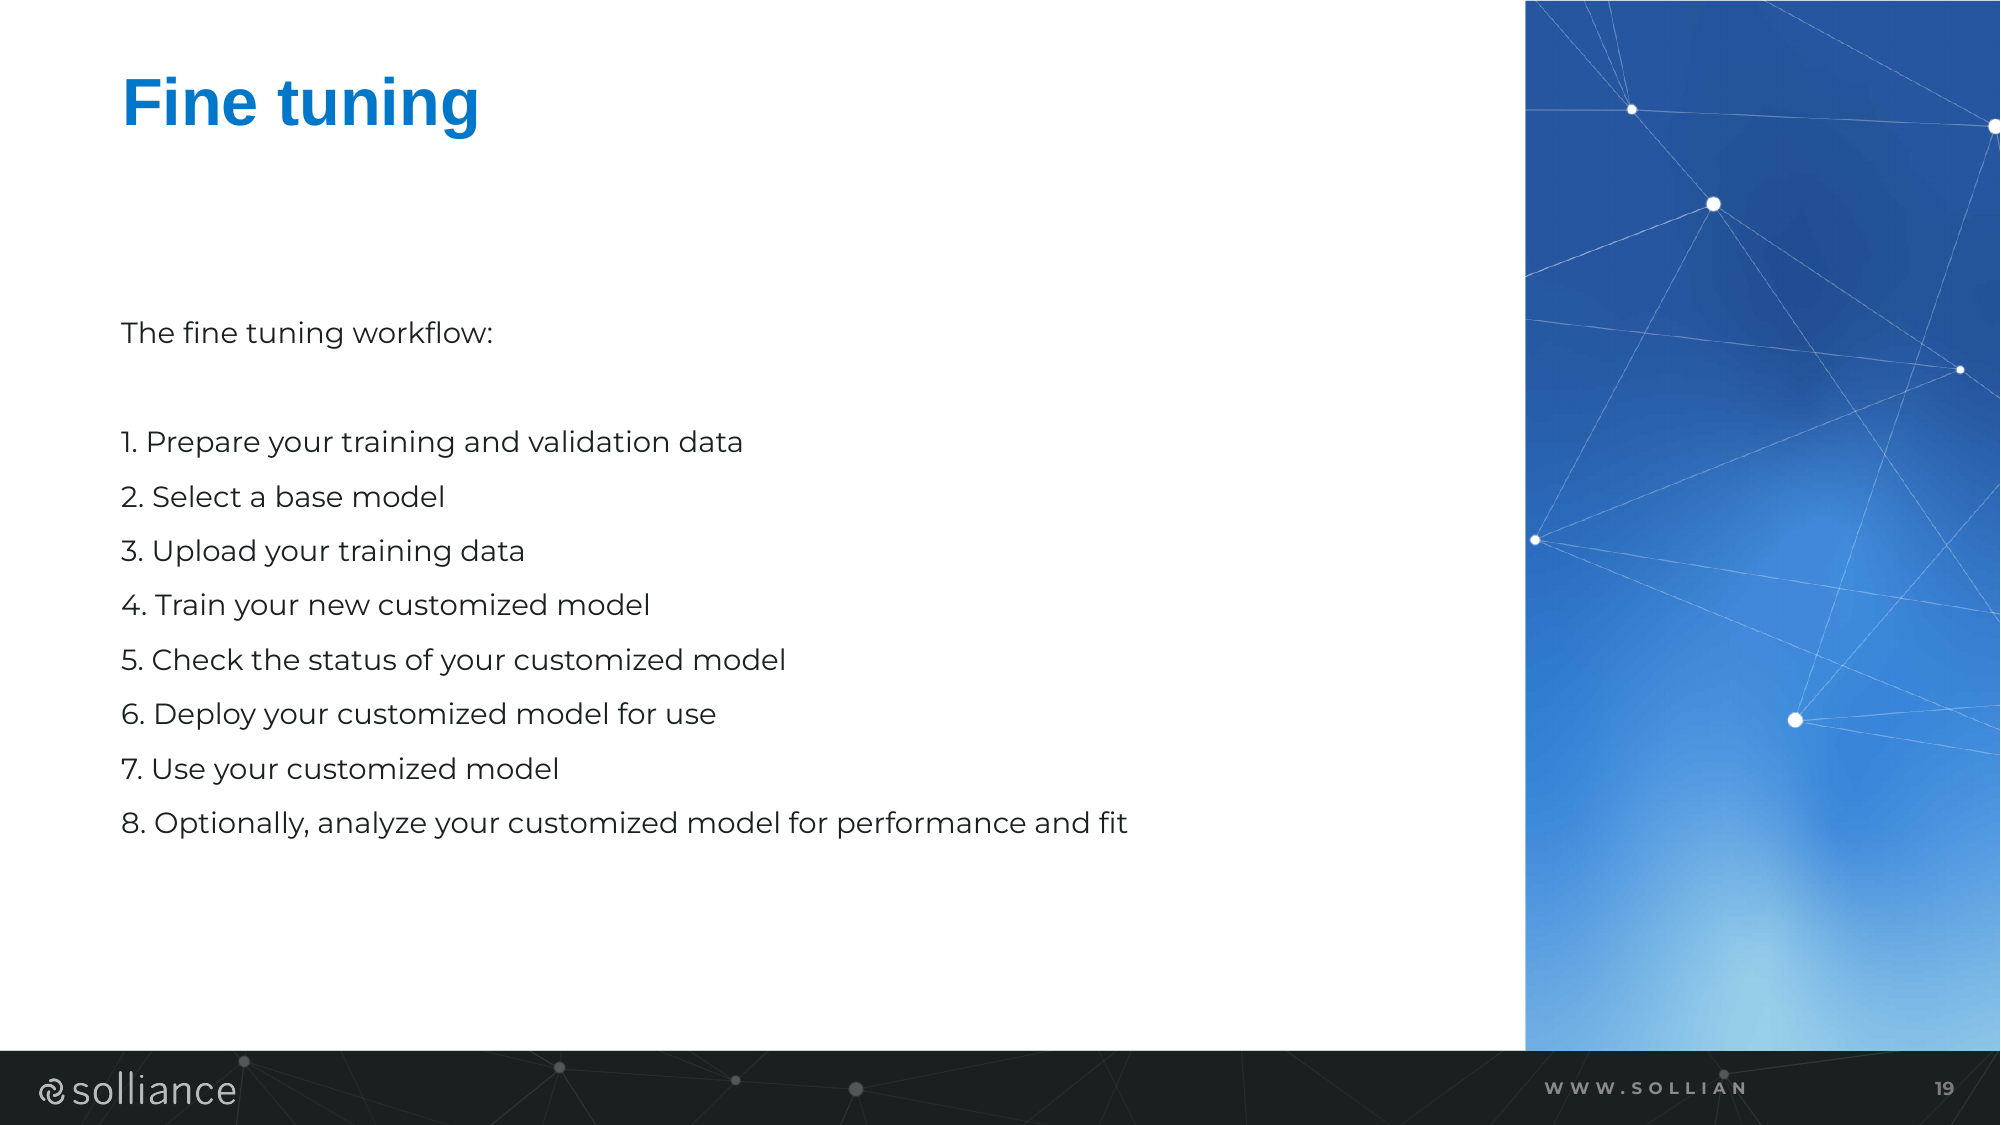

# Fine tuning

The fine tuning workflow:

1. Prepare your training and validation data
2. Select a base model
3. Upload your training data
4. Train your new customized model
5. Check the status of your customized model
6. Deploy your customized model for use
7. Use your customized model
8. Optionally, analyze your customized model for performance and fit
WWW.SOLLIANCE.NET
19